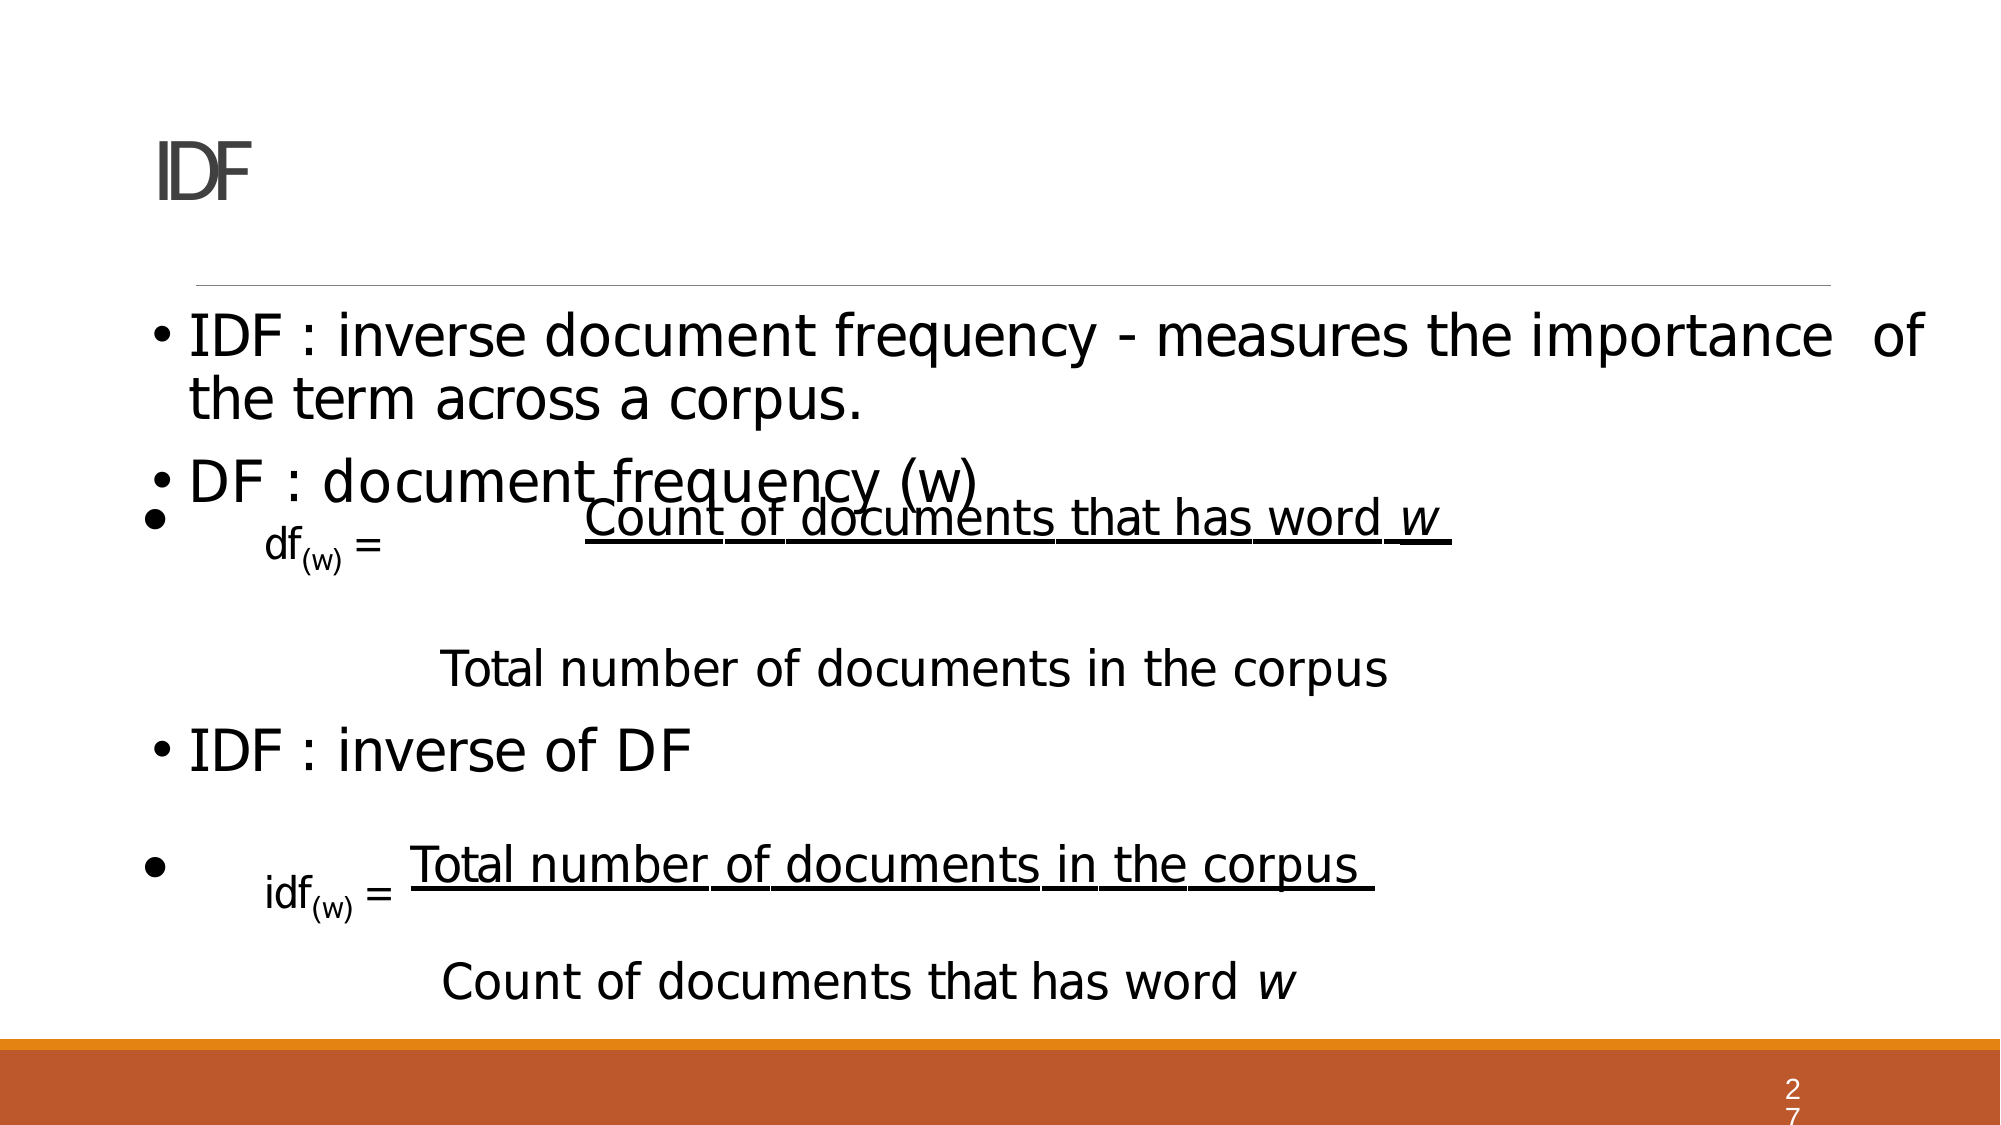

# IDF
IDF : inverse document frequency - measures the importance  of the term across a corpus.
DF : document frequency (w)
df(w) =   	Count of documents that has word w
                   Total number of documents in the corpus
IDF : inverse of DF
idf(w) = Total number of documents in the corpus
                                                                                                                                                               			Count of documents that has word w
27